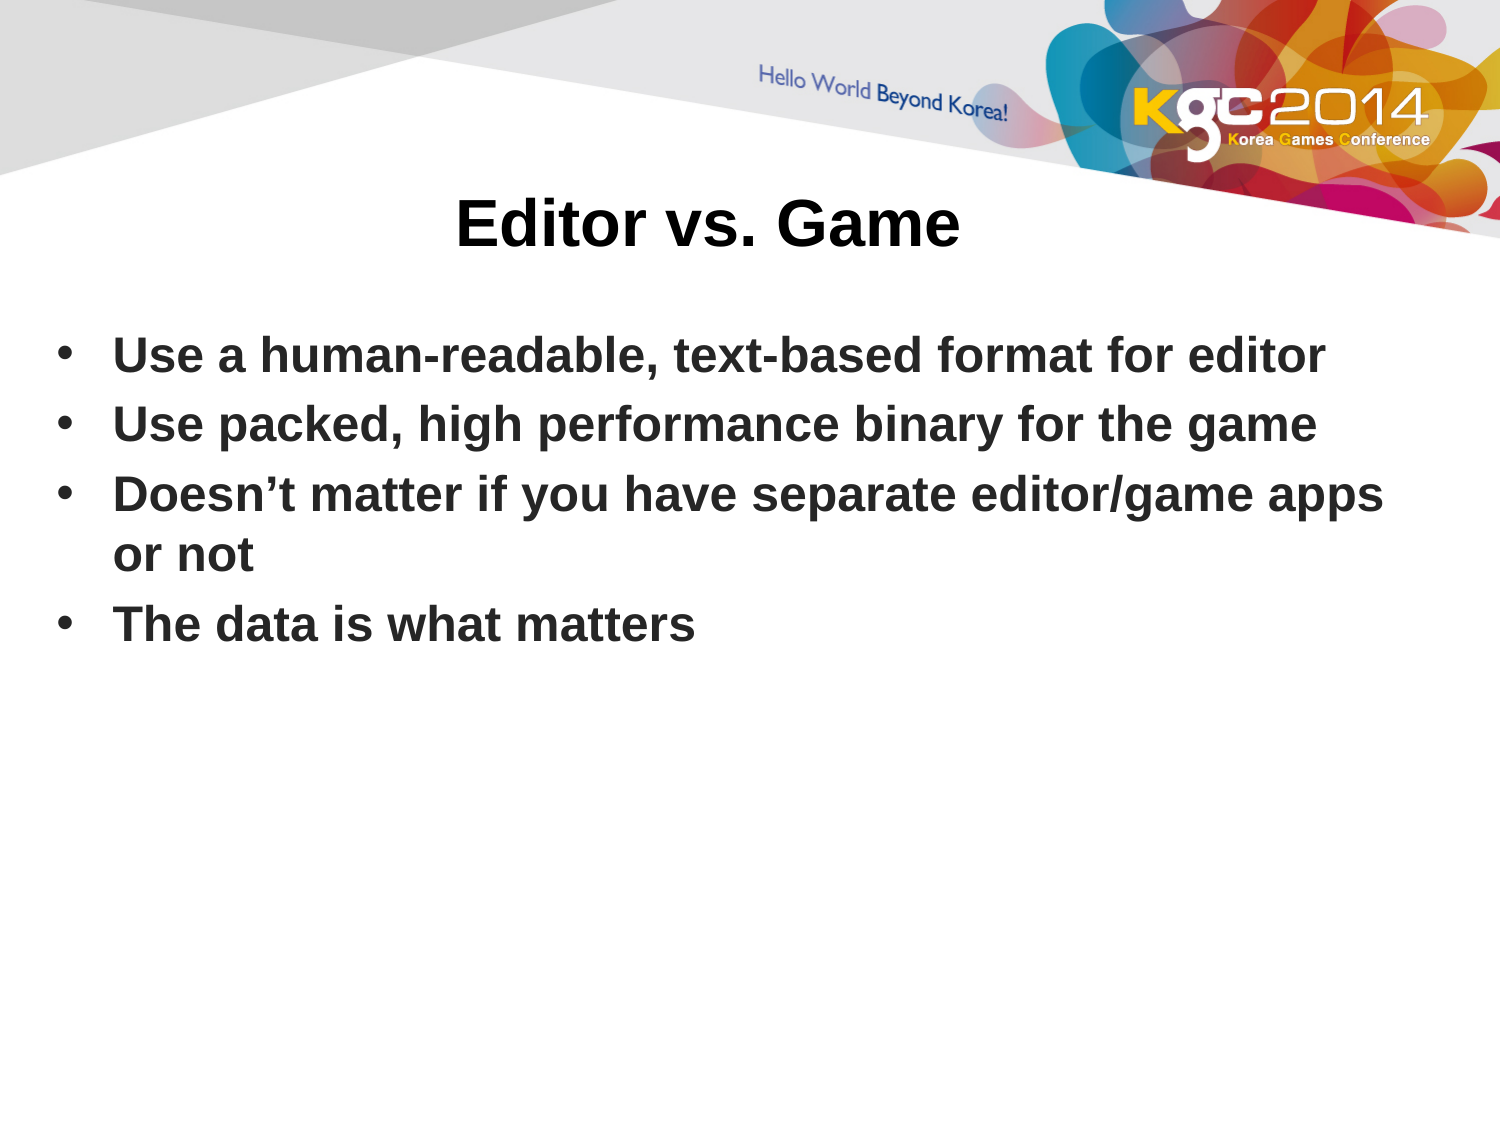

# Editor vs. Game
Use a human-readable, text-based format for editor
Use packed, high performance binary for the game
Doesn’t matter if you have separate editor/game apps or not
The data is what matters